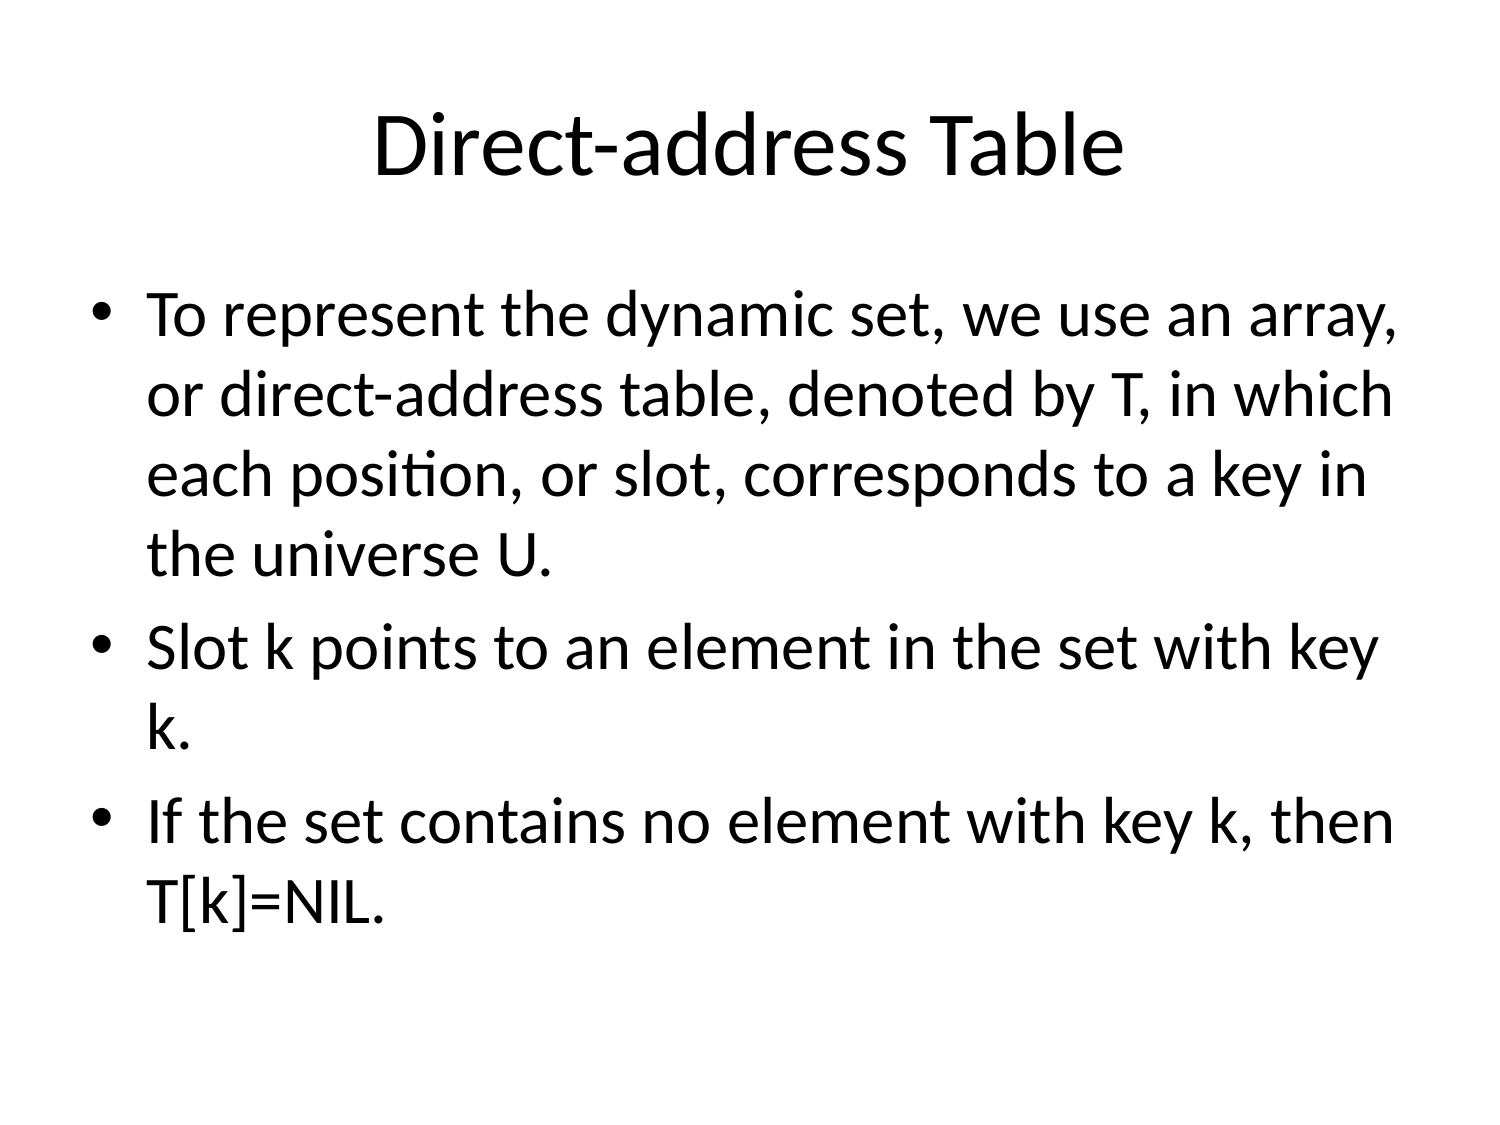

# Direct-address Table
To represent the dynamic set, we use an array, or direct-address table, denoted by T, in which each position, or slot, corresponds to a key in the universe U.
Slot k points to an element in the set with key k.
If the set contains no element with key k, then T[k]=NIL.